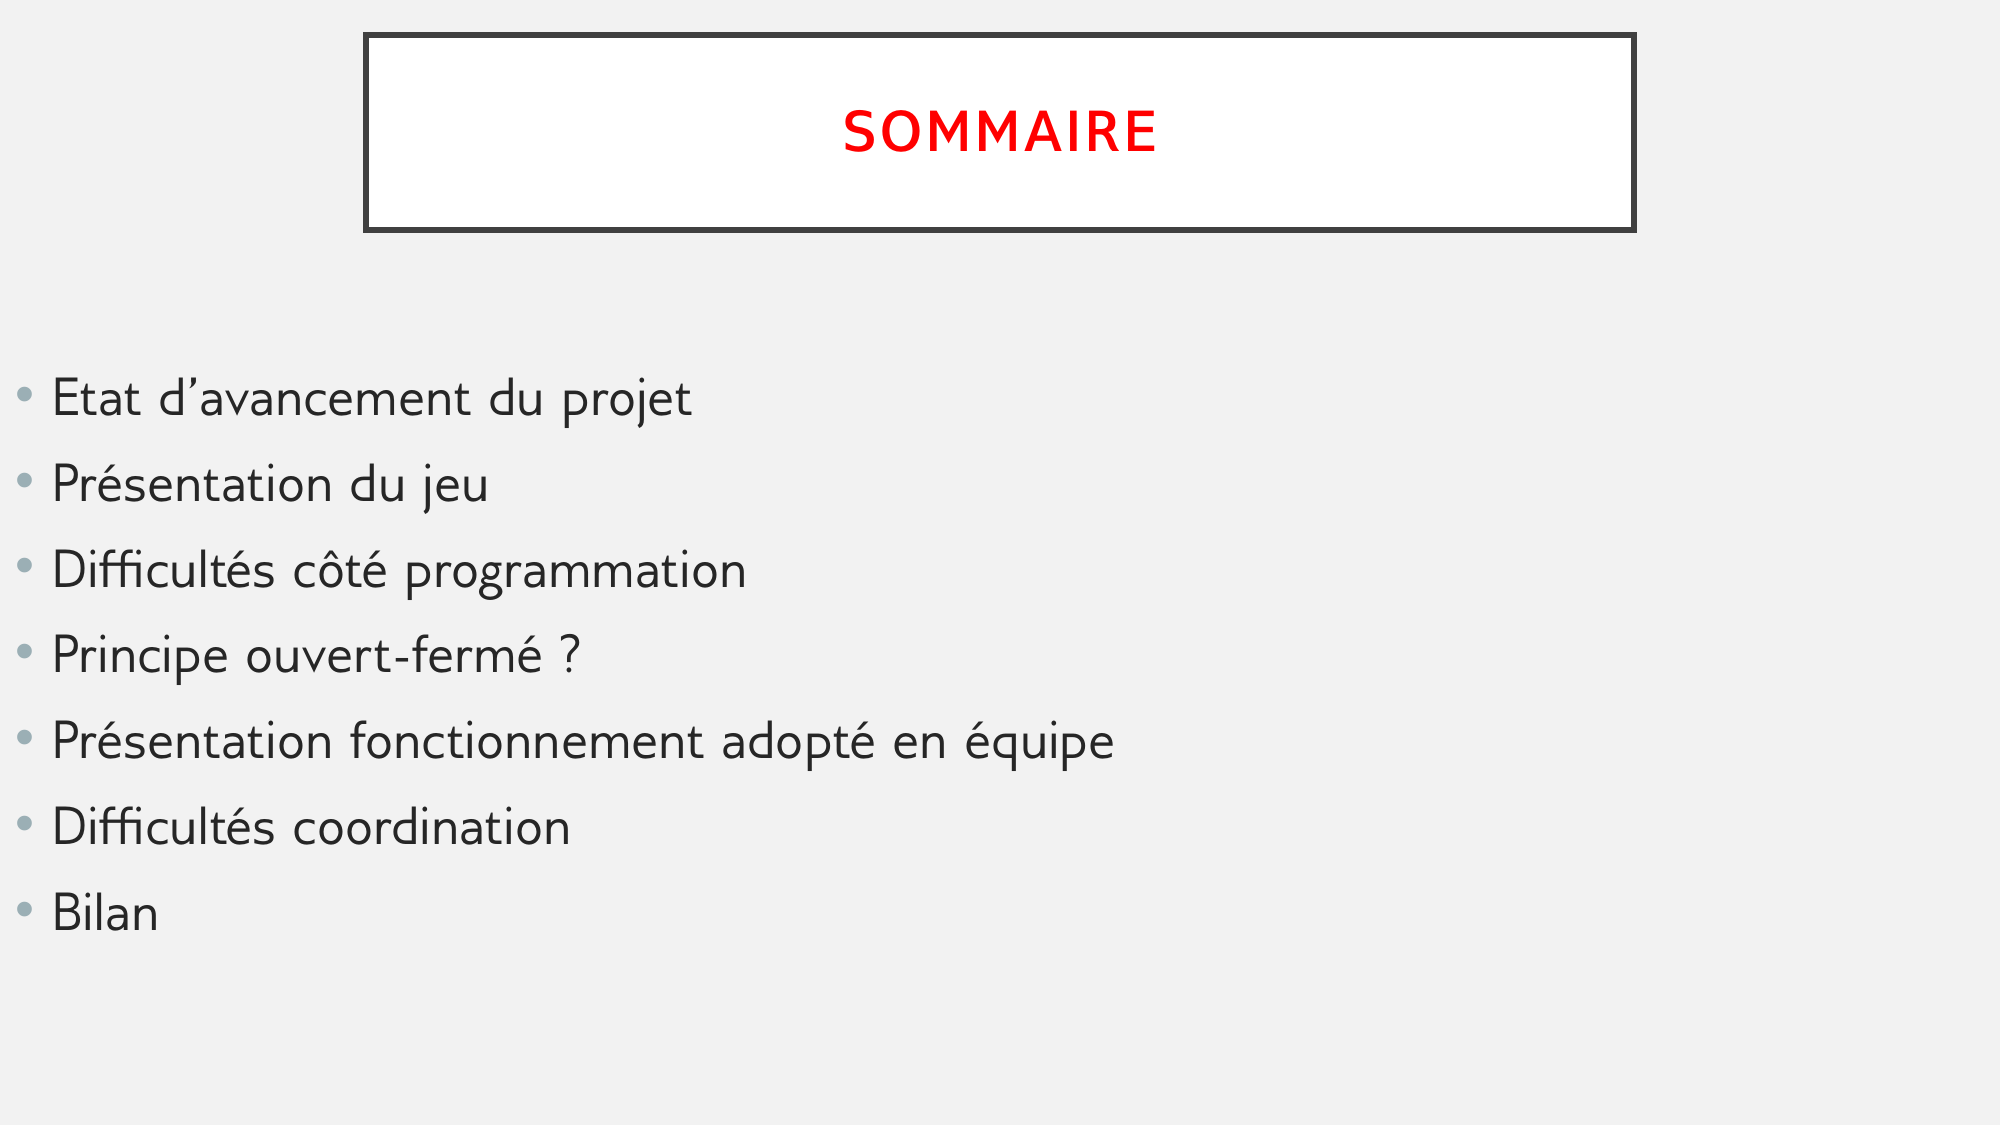

# sOMMAIRE
Etat d’avancement du projet
Présentation du jeu
Difficultés côté programmation
Principe ouvert-fermé ?
Présentation fonctionnement adopté en équipe
Difficultés coordination
Bilan